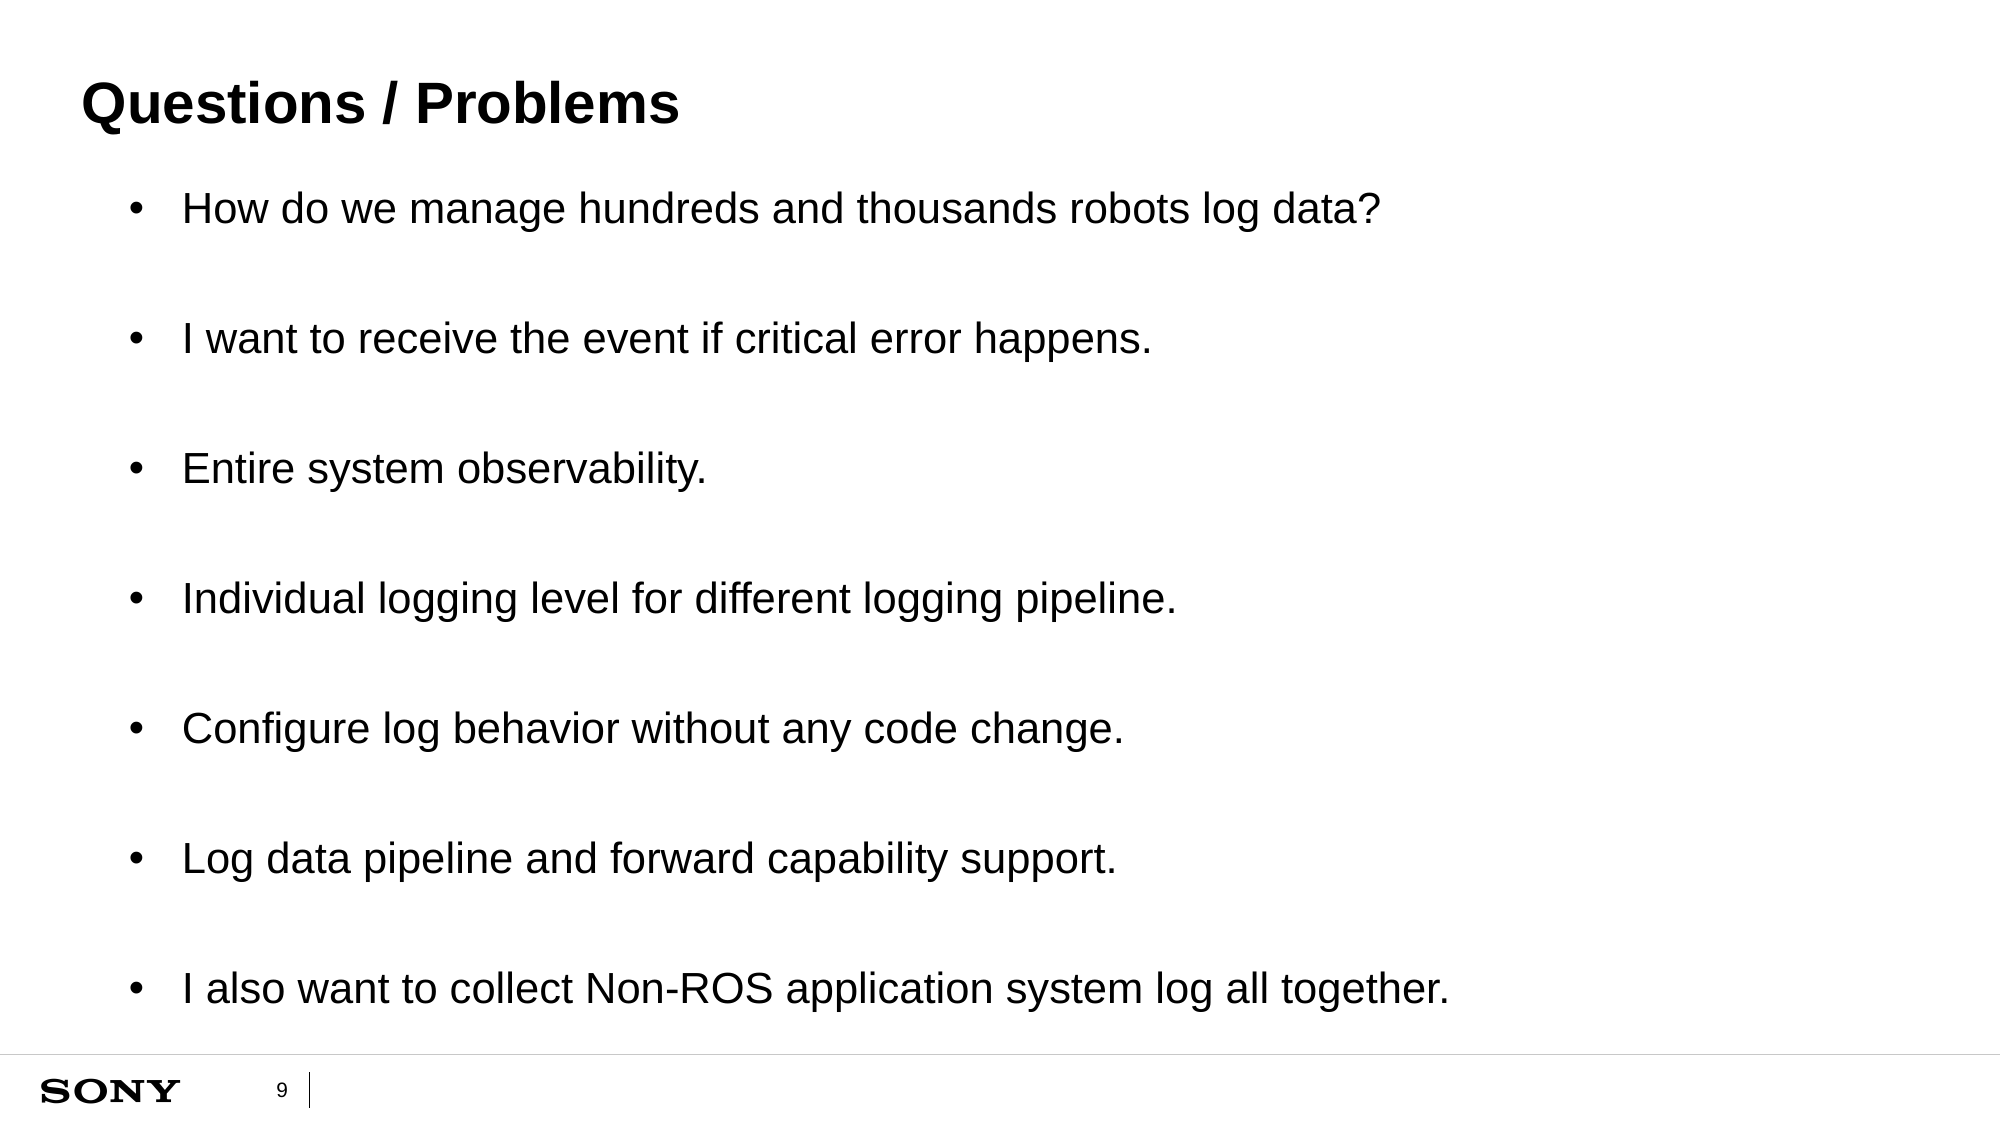

# Questions / Problems
How do we manage hundreds and thousands robots log data?

I want to receive the event if critical error happens.

Entire system observability.

Individual logging level for different logging pipeline.

Configure log behavior without any code change.

Log data pipeline and forward capability support.

I also want to collect Non-ROS application system log all together.
9